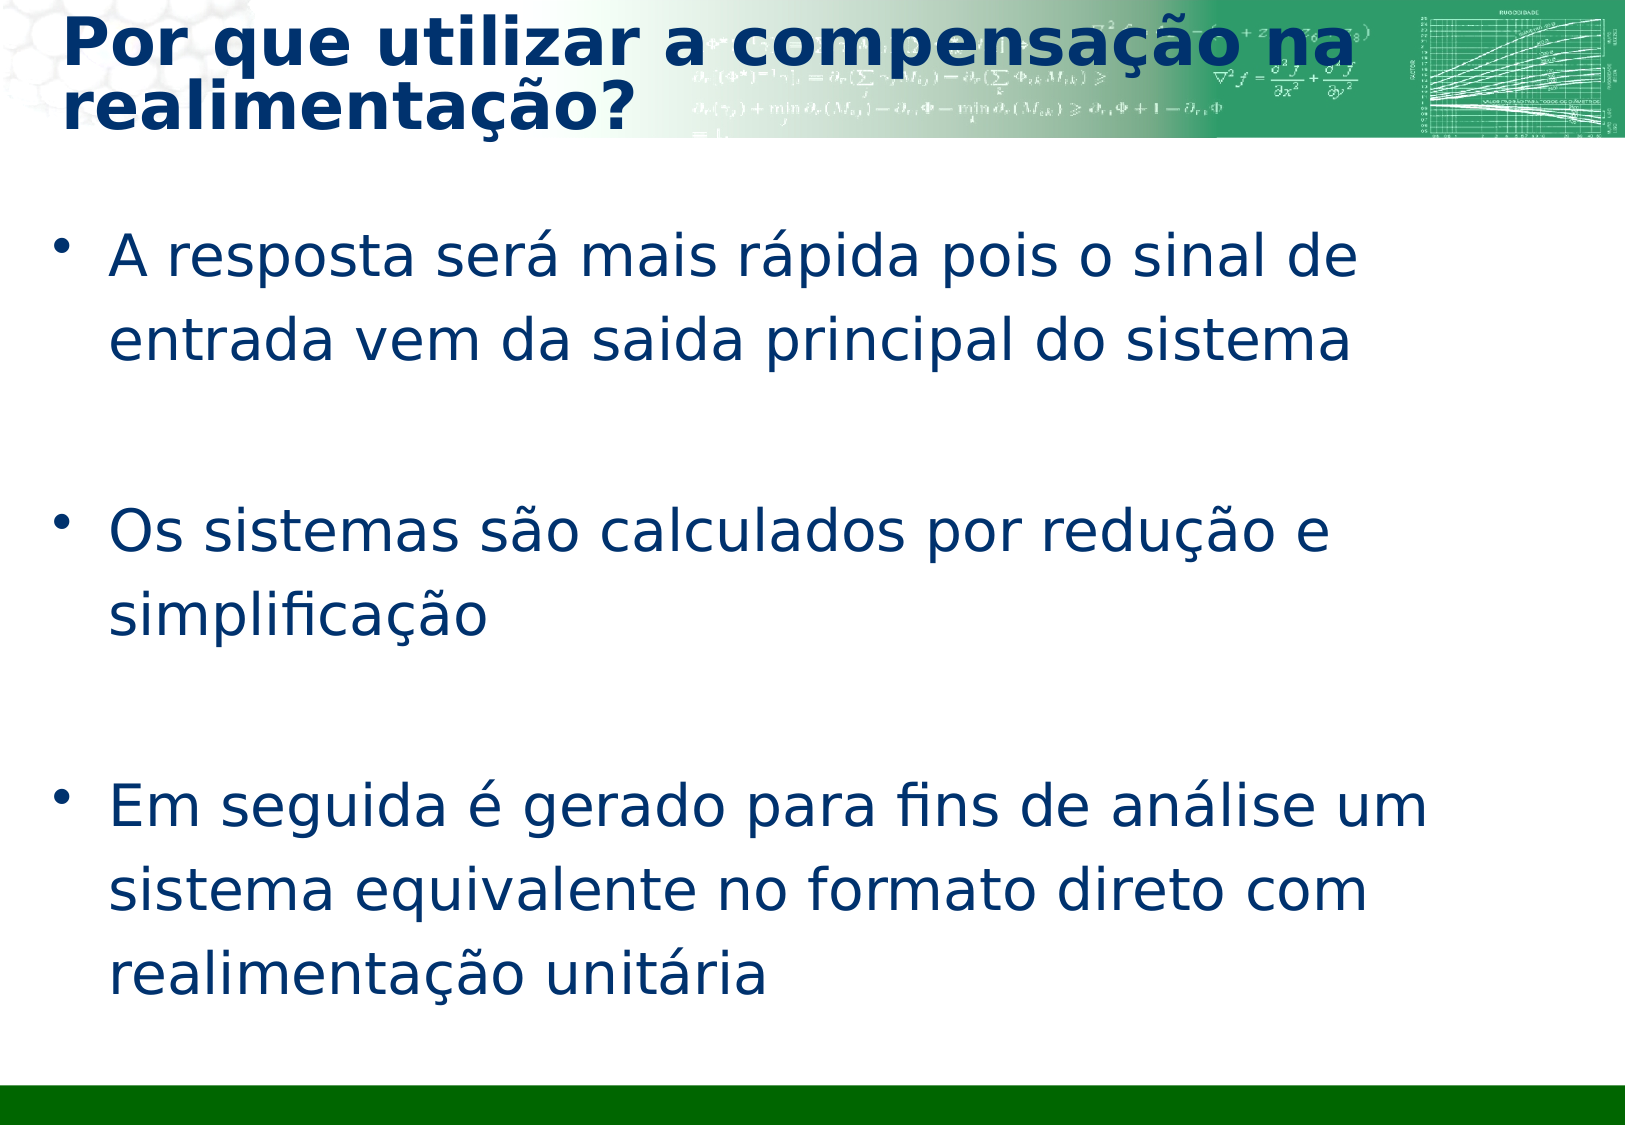

# Por que utilizar a compensação na realimentação?
A resposta será mais rápida pois o sinal de entrada vem da saida principal do sistema

Os sistemas são calculados por redução e simplificação

Em seguida é gerado para fins de análise um sistema equivalente no formato direto com realimentação unitária